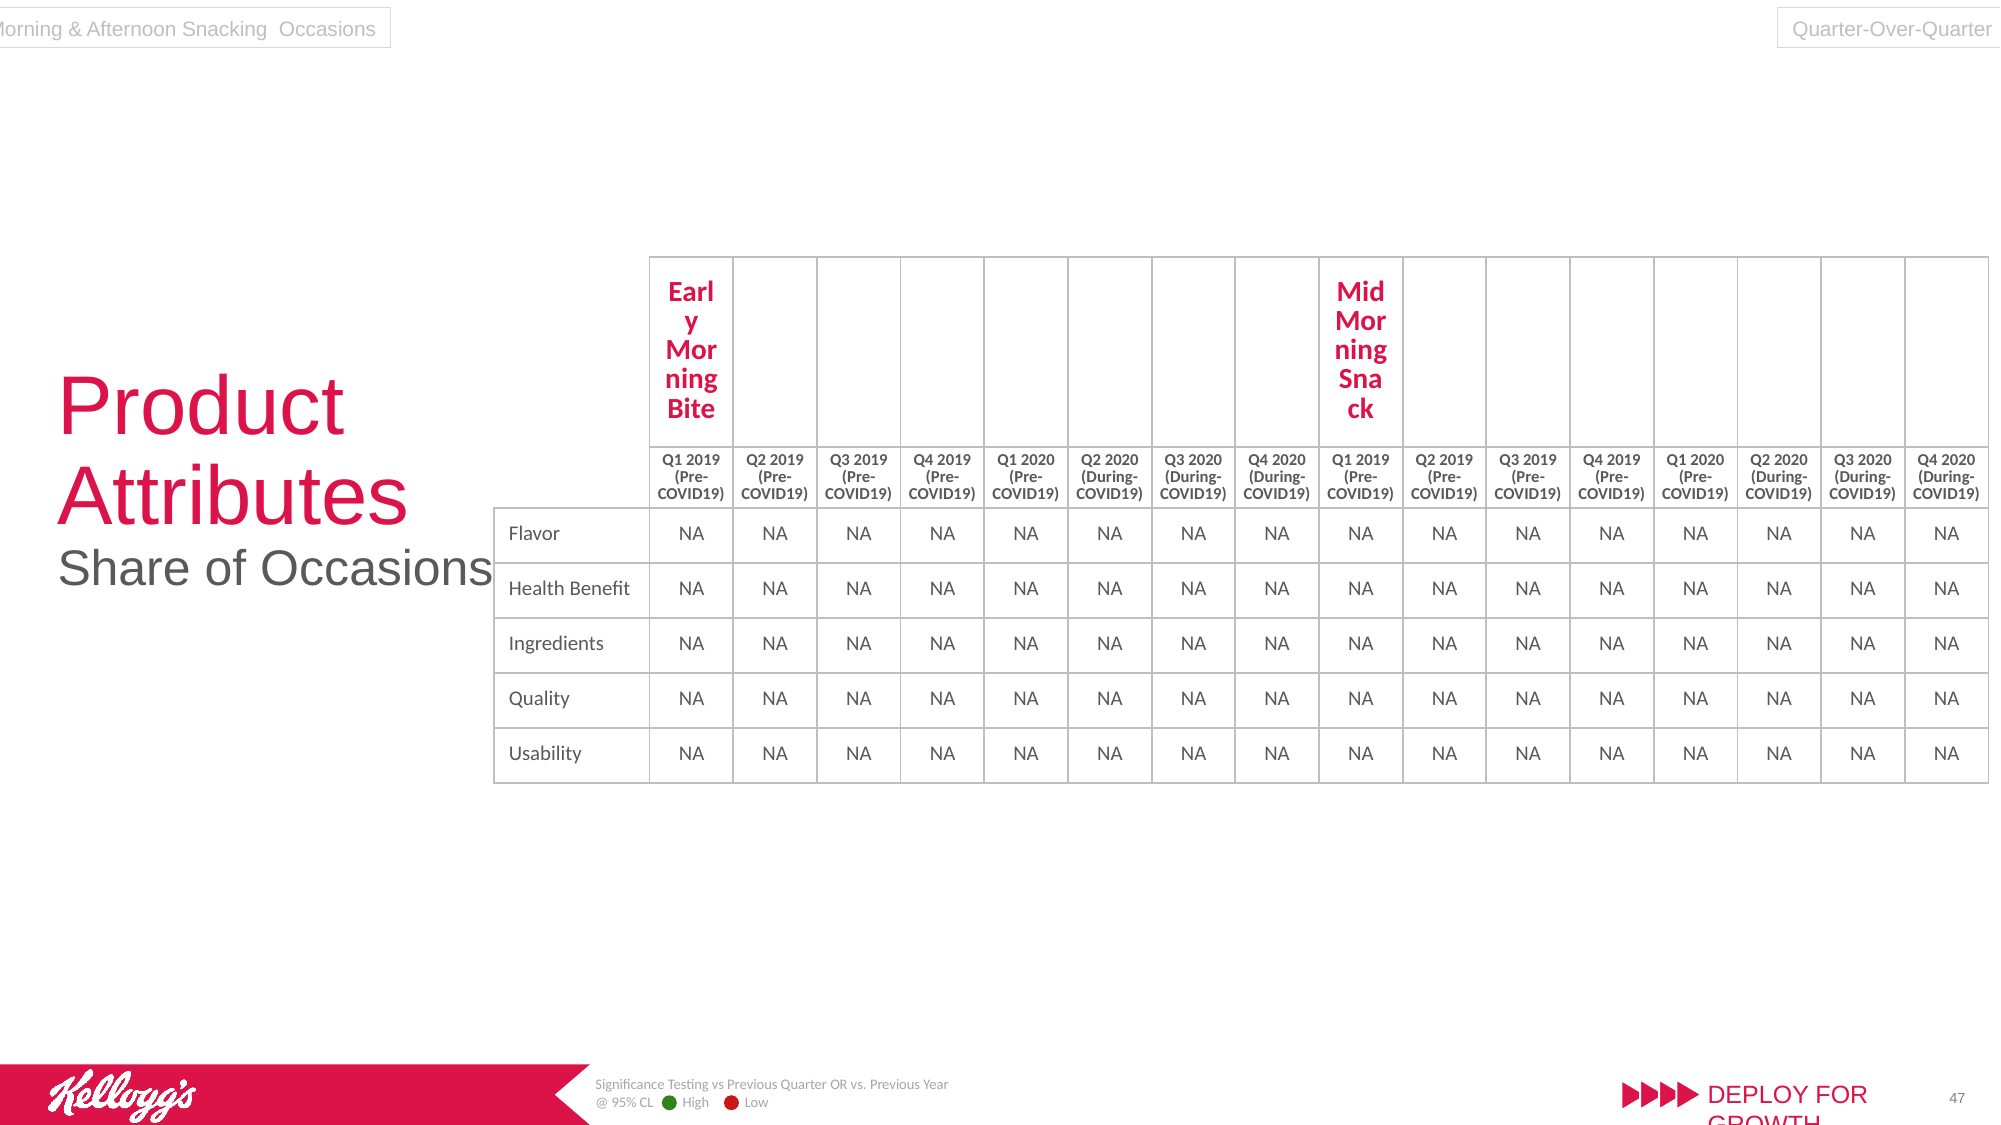

Quarter-Over-Quarter
Morning & Afternoon Snacking  Occasions
|  | Early Morning Bite |  |  |  |  |  |  |  | Mid Morning Snack |  |  |  |  |  |  |  |
| --- | --- | --- | --- | --- | --- | --- | --- | --- | --- | --- | --- | --- | --- | --- | --- | --- |
|  | Q1 2019 (Pre-COVID19) | Q2 2019 (Pre-COVID19) | Q3 2019 (Pre-COVID19) | Q4 2019 (Pre-COVID19) | Q1 2020 (Pre-COVID19) | Q2 2020 (During-COVID19) | Q3 2020 (During-COVID19) | Q4 2020 (During-COVID19) | Q1 2019 (Pre-COVID19) | Q2 2019 (Pre-COVID19) | Q3 2019 (Pre-COVID19) | Q4 2019 (Pre-COVID19) | Q1 2020 (Pre-COVID19) | Q2 2020 (During-COVID19) | Q3 2020 (During-COVID19) | Q4 2020 (During-COVID19) |
| Flavor | NA | NA | NA | NA | NA | NA | NA | NA | NA | NA | NA | NA | NA | NA | NA | NA |
| Health Benefit | NA | NA | NA | NA | NA | NA | NA | NA | NA | NA | NA | NA | NA | NA | NA | NA |
| Ingredients | NA | NA | NA | NA | NA | NA | NA | NA | NA | NA | NA | NA | NA | NA | NA | NA |
| Quality | NA | NA | NA | NA | NA | NA | NA | NA | NA | NA | NA | NA | NA | NA | NA | NA |
| Usability | NA | NA | NA | NA | NA | NA | NA | NA | NA | NA | NA | NA | NA | NA | NA | NA |
Product Attributes
Share of Occasions
Significance Testing vs Previous Quarter OR vs. Previous Year
@ 95% CL         High           Low
47